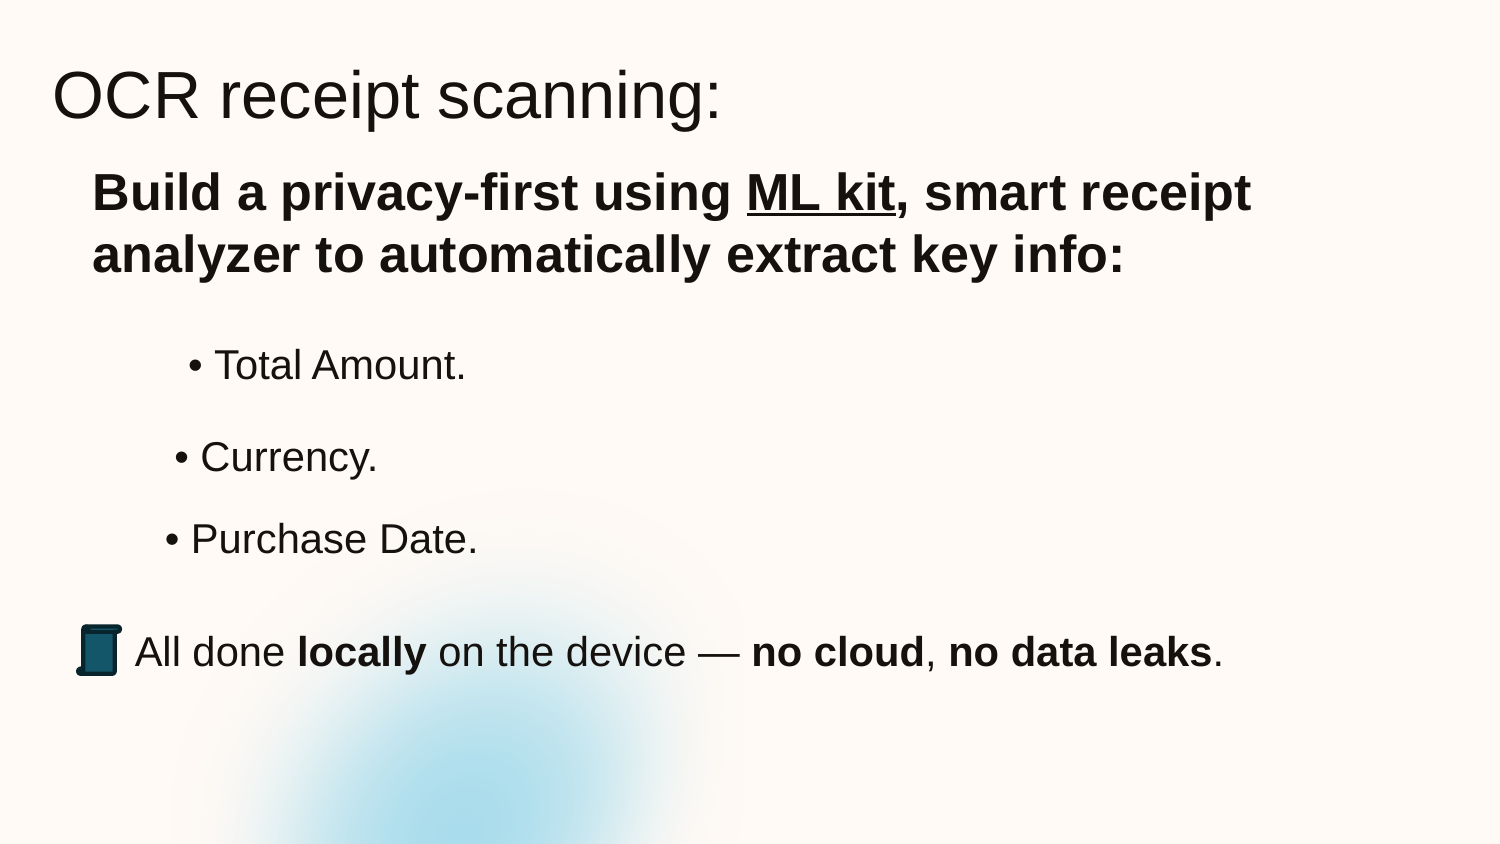

# OCR receipt scanning:
Build a privacy-first using ML kit, smart receipt analyzer to automatically extract key info:
• Total Amount.
• Currency.
• Purchase Date.
All done locally on the device — no cloud, no data leaks.